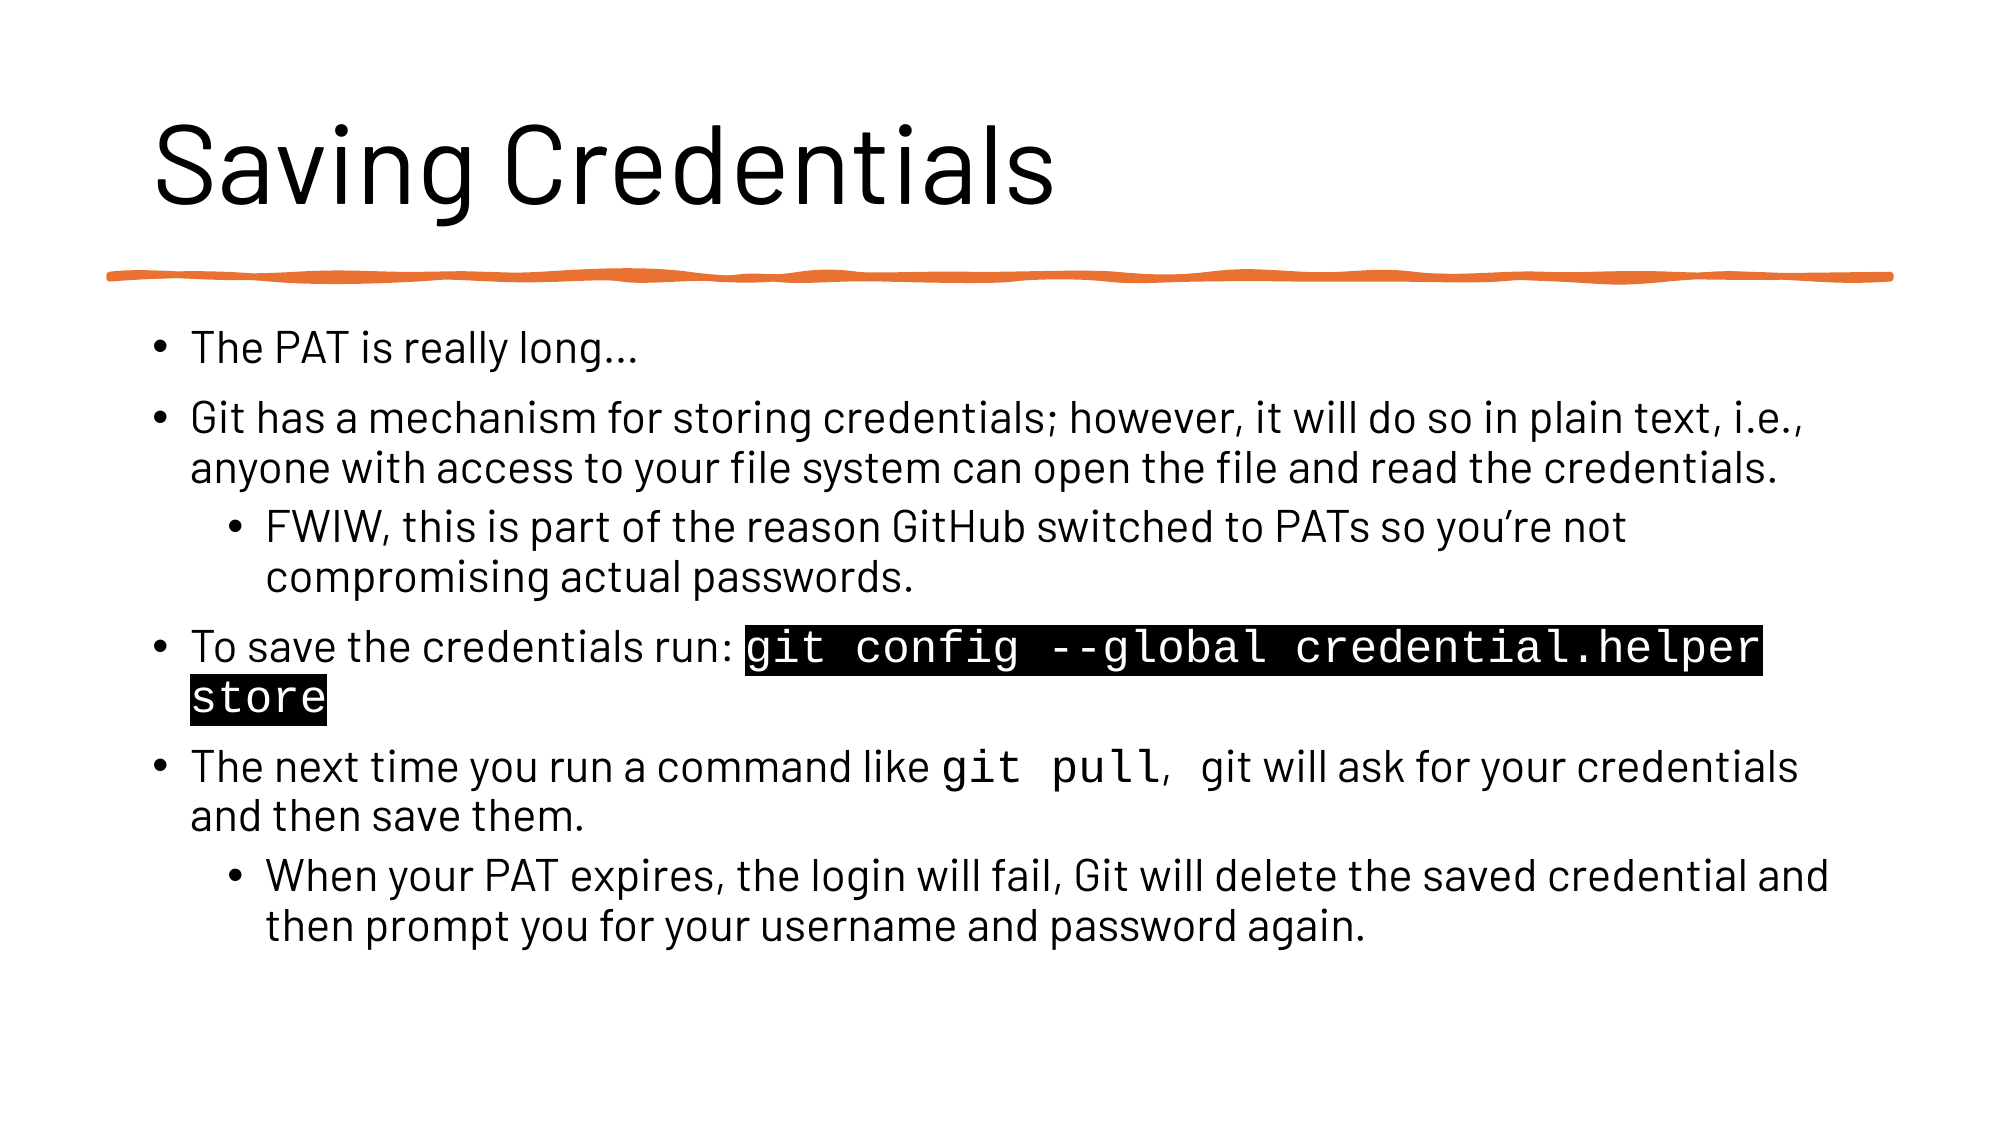

# Saving Credentials

The PAT is really long…
Git has a mechanism for storing credentials; however, it will do so in plain text, i.e., anyone with access to your file system can open the file and read the credentials.
FWIW, this is part of the reason GitHub switched to PATs so you’re not compromising actual passwords.
To save the credentials run: git config --global credential.helper store
The next time you run a command like git pull, git will ask for your credentials and then save them.
When your PAT expires, the login will fail, Git will delete the saved credential and then prompt you for your username and password again.